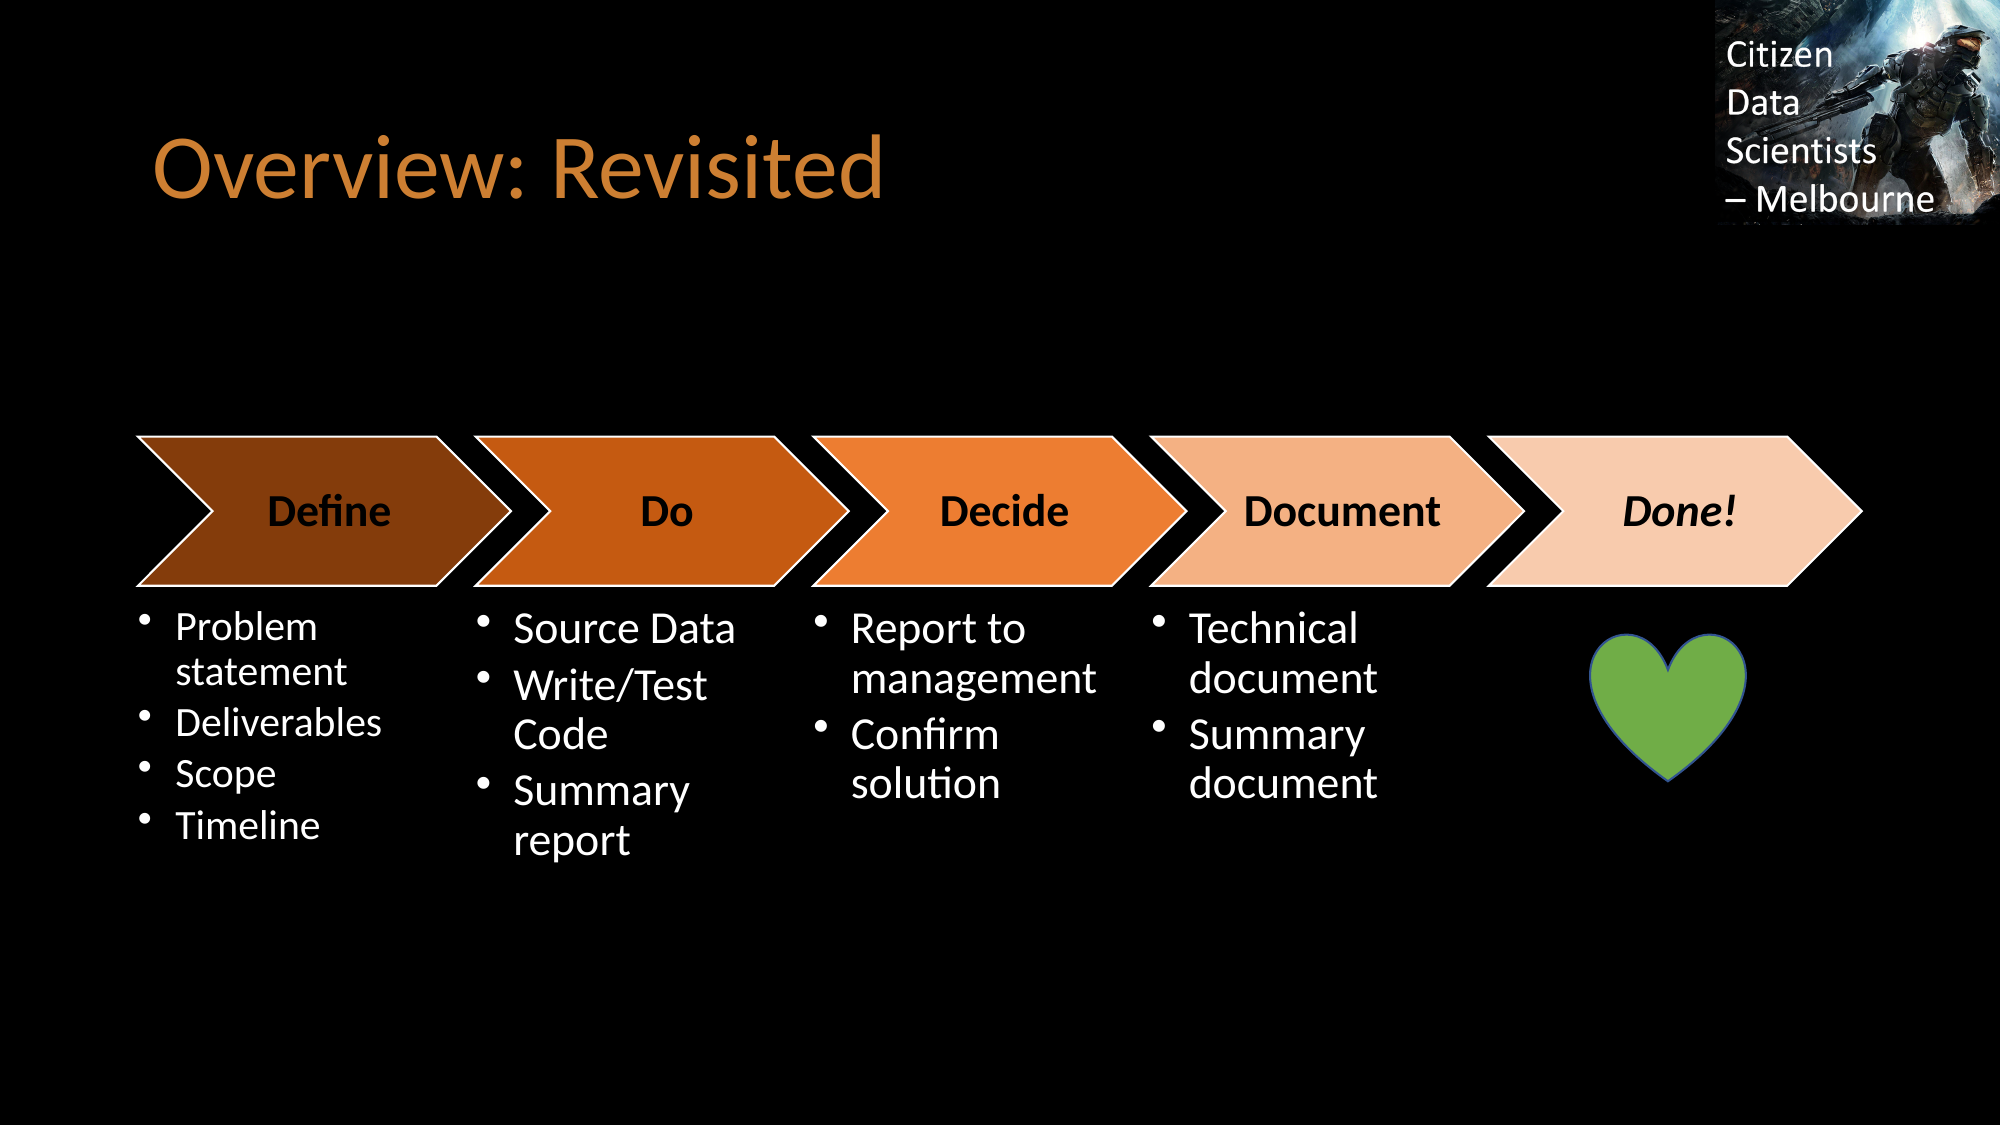

# Overview: Revisited
Define
Do
Decide
Document
Done!
Problem statement
Deliverables
Scope
Timeline
Source Data
Write/Test Code
Summary report
Report to management
Confirm solution
Technical document
Summary document